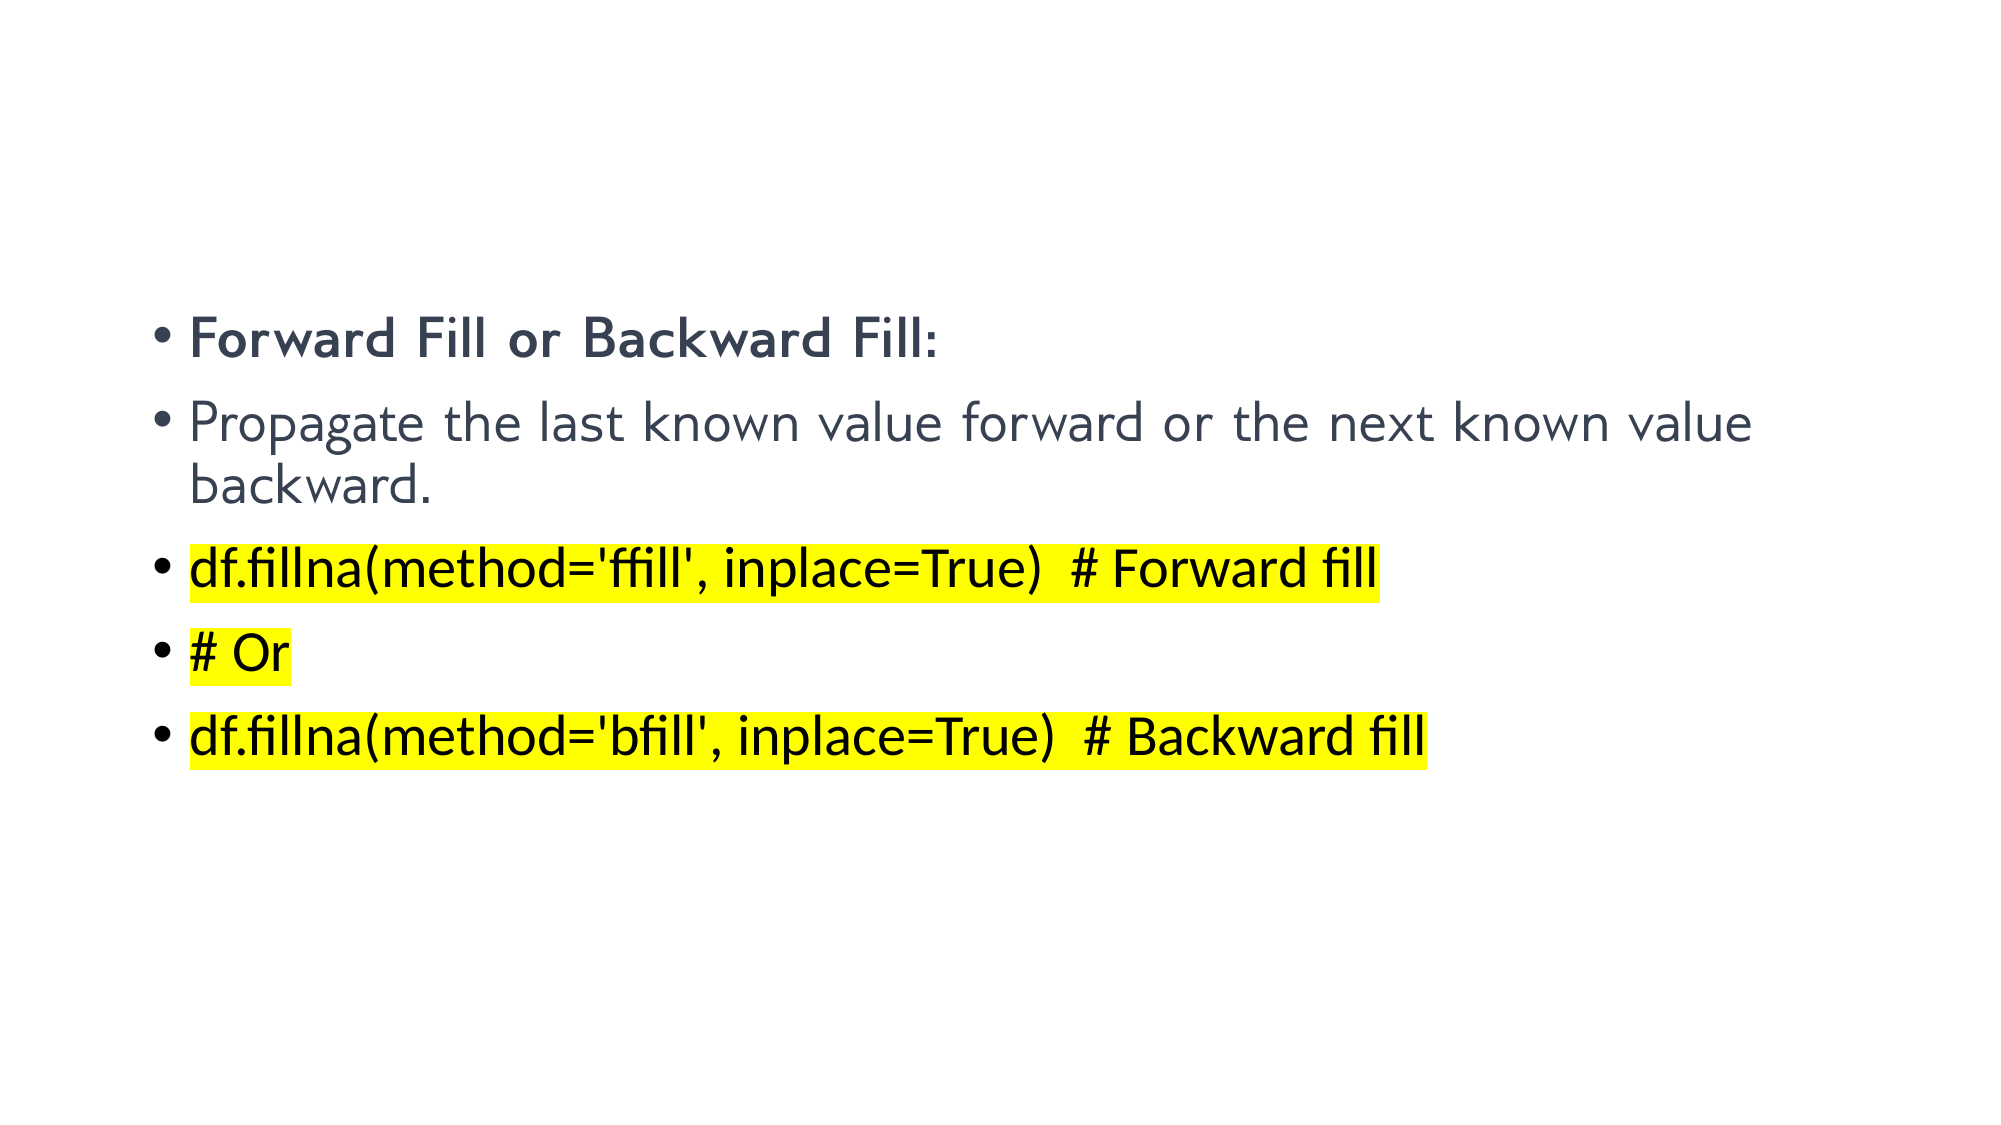

#
Forward Fill or Backward Fill:
Propagate the last known value forward or the next known value backward.
df.fillna(method='ffill', inplace=True)  # Forward fill
# Or
df.fillna(method='bfill', inplace=True)  # Backward fill